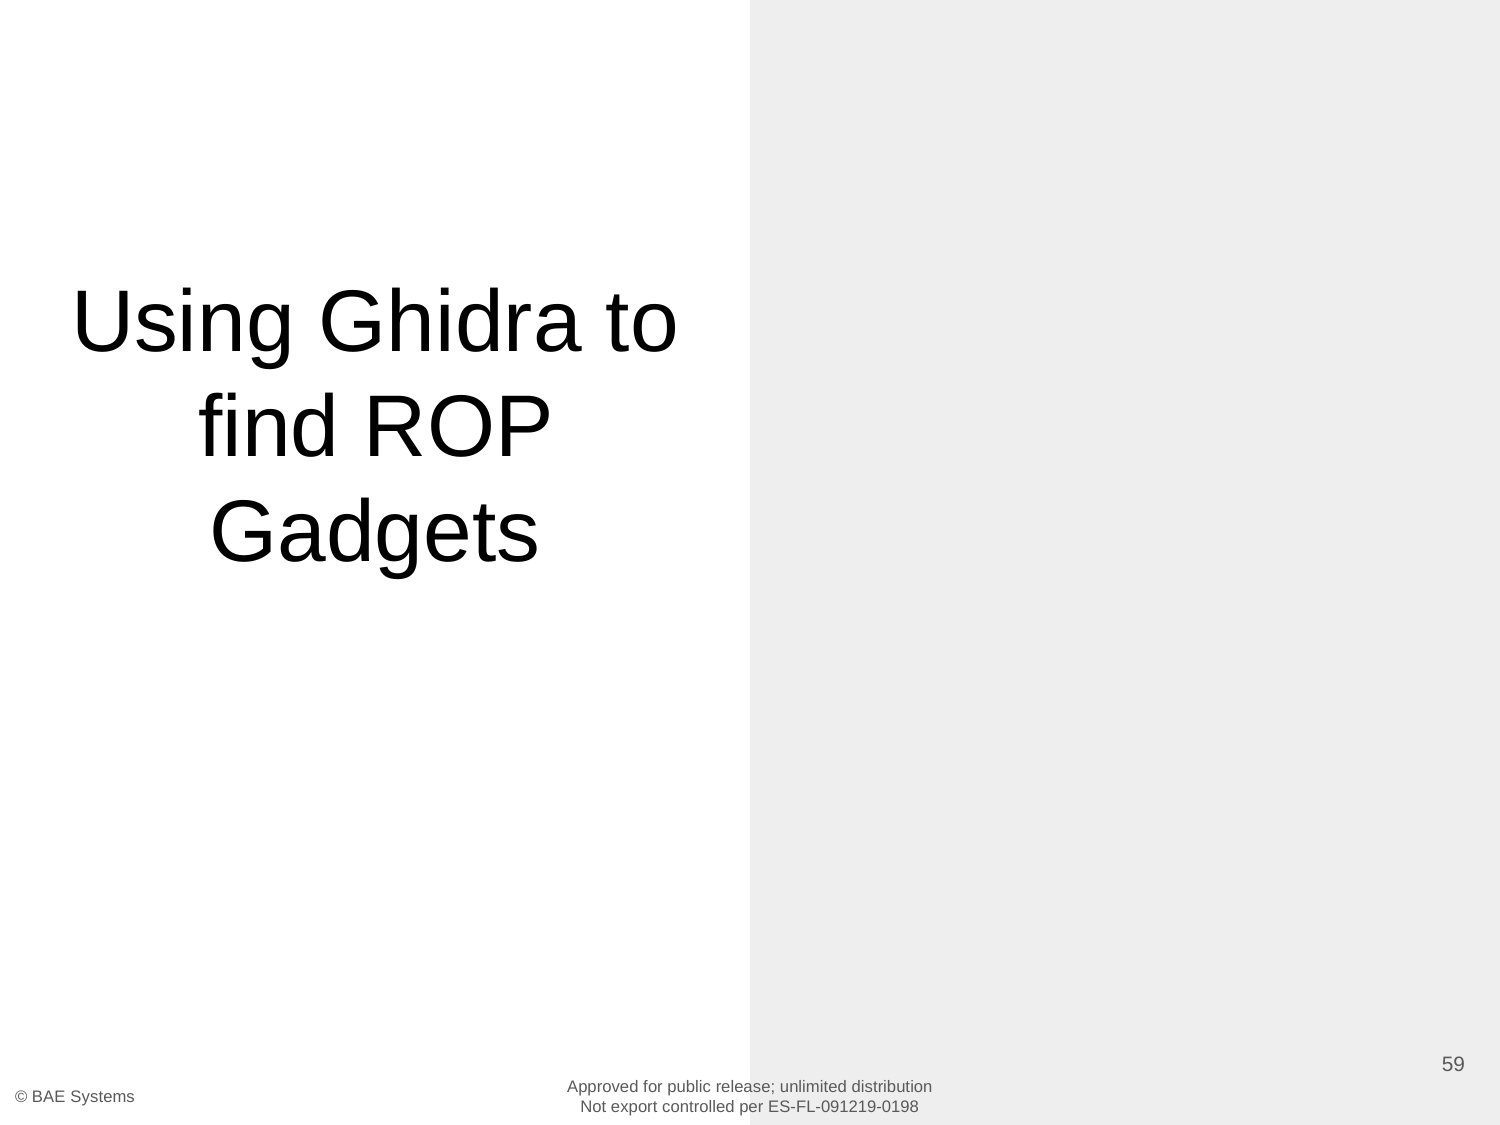

# Using Ghidra to find ROP Gadgets
59